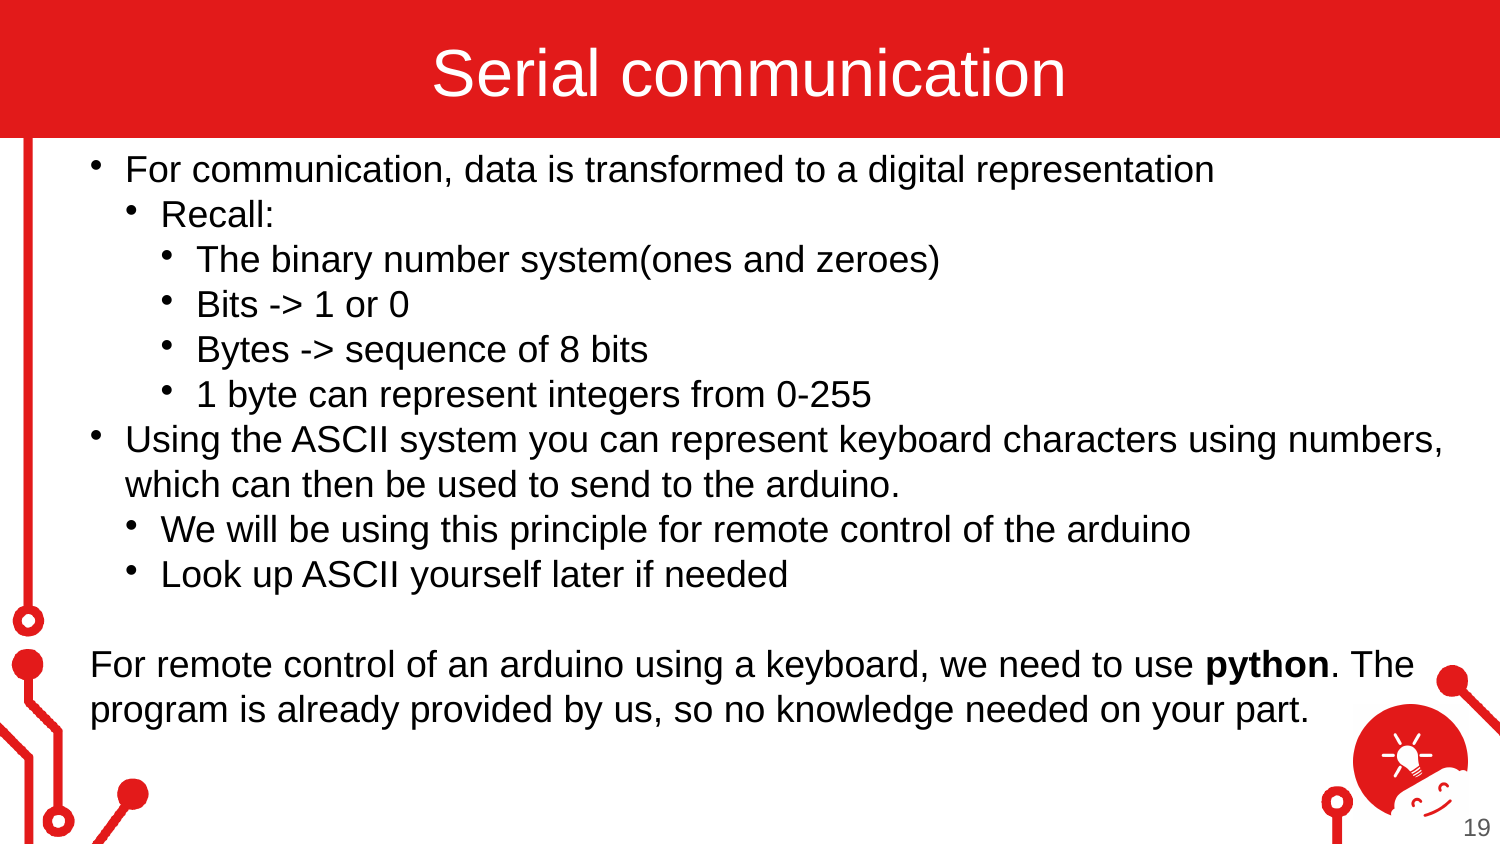

Serial communication

For communication, data is transformed to a digital representation
Recall:
The binary number system(ones and zeroes)
Bits -> 1 or 0
Bytes -> sequence of 8 bits
1 byte can represent integers from 0-255
Using the ASCII system you can represent keyboard characters using numbers, which can then be used to send to the arduino.
We will be using this principle for remote control of the arduino
Look up ASCII yourself later if needed

For remote control of an arduino using a keyboard, we need to use python. The program is already provided by us, so no knowledge needed on your part.
19